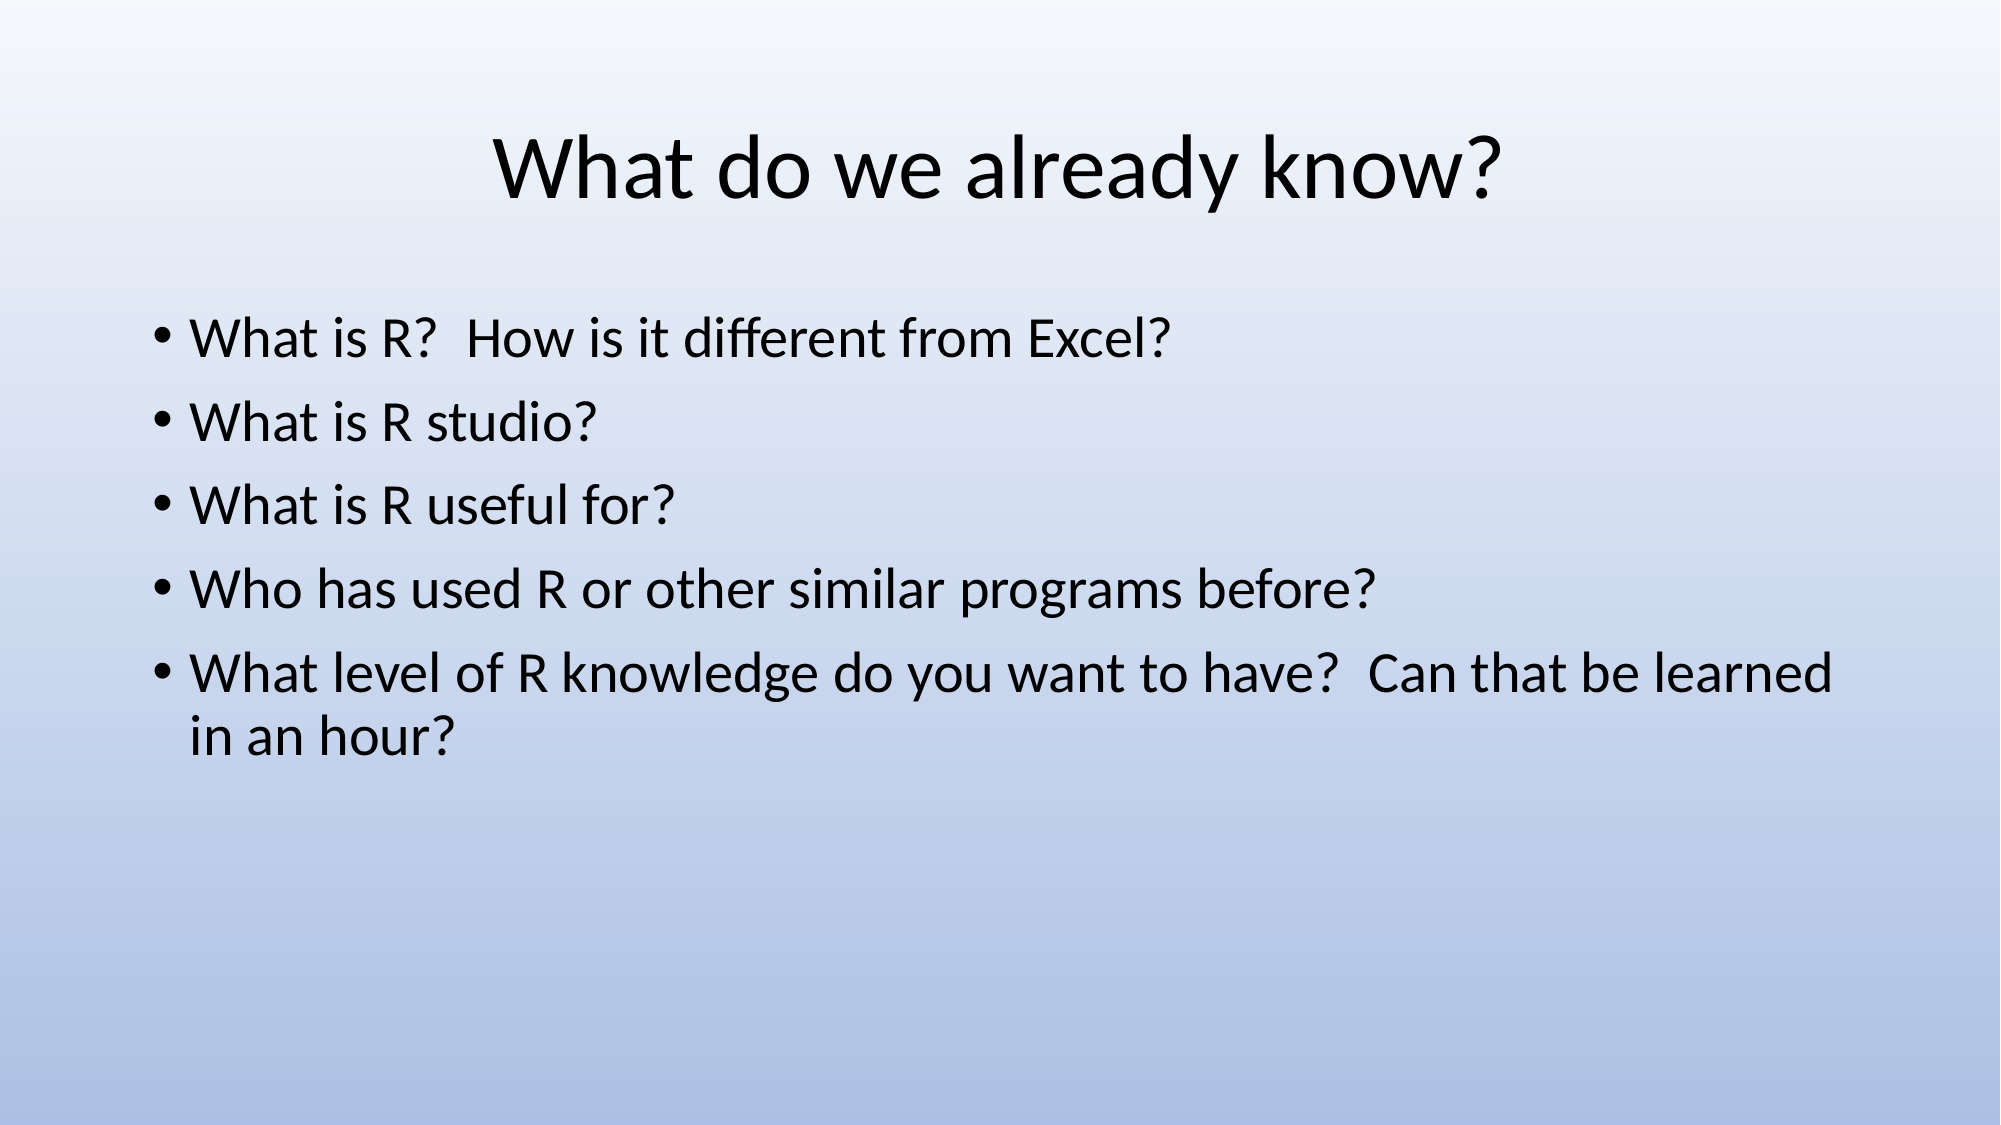

# What do we already know?
What is R?  How is it different from Excel?
What is R studio?
What is R useful for?
Who has used R or other similar programs before?
What level of R knowledge do you want to have?  Can that be learned in an hour?